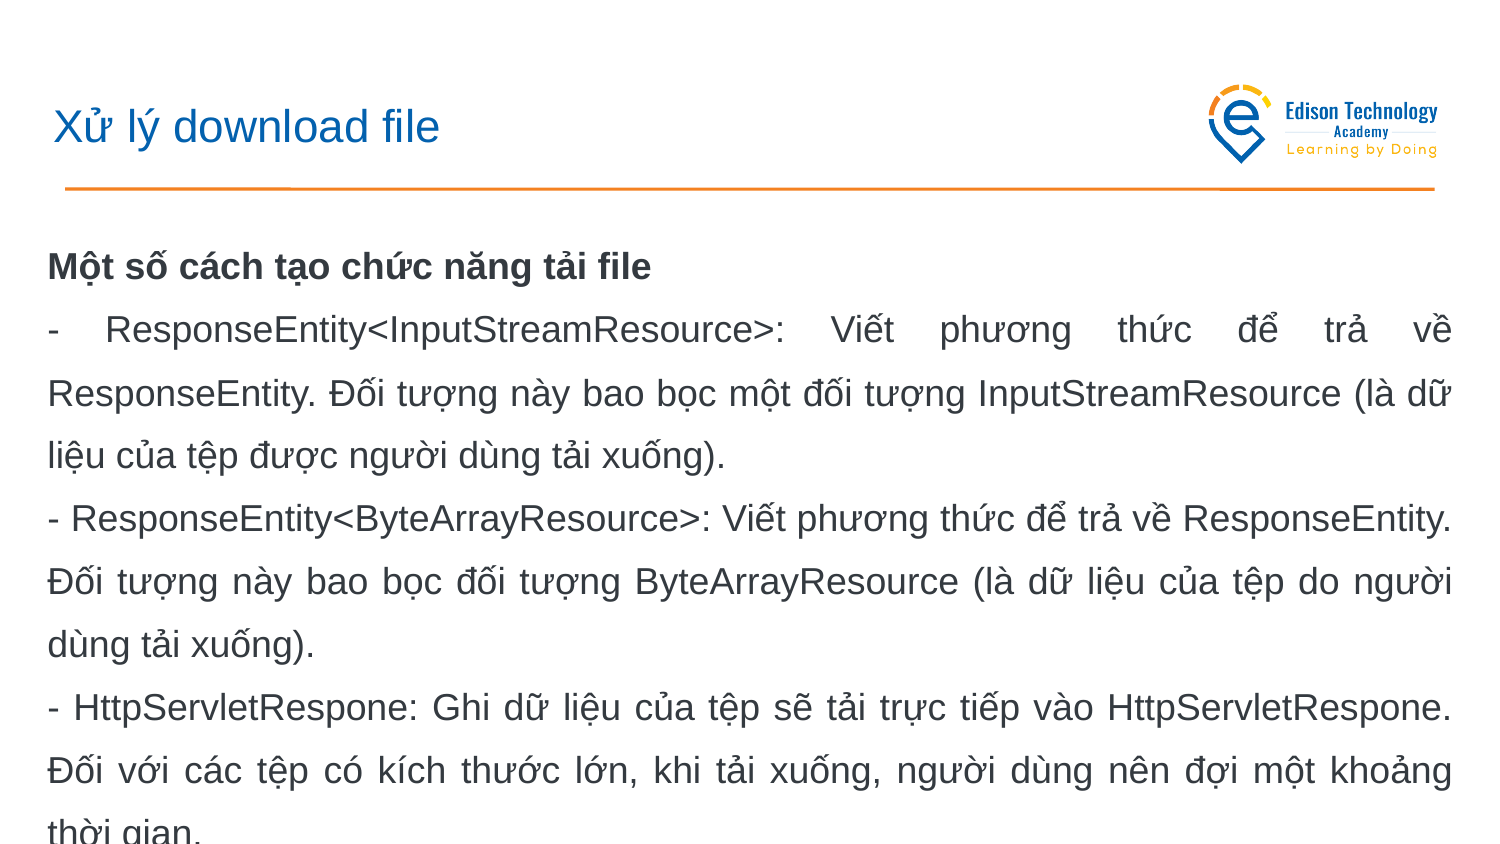

# Xử lý download file
Một số cách tạo chức năng tải file
- ResponseEntity<InputStreamResource>: Viết phương thức để trả về ResponseEntity. Đối tượng này bao bọc một đối tượng InputStreamResource (là dữ liệu của tệp được người dùng tải xuống).
- ResponseEntity<ByteArrayResource>: Viết phương thức để trả về ResponseEntity. Đối tượng này bao bọc đối tượng ByteArrayResource (là dữ liệu của tệp do người dùng tải xuống).
- HttpServletRespone: Ghi dữ liệu của tệp sẽ tải trực tiếp vào HttpServletRespone. Đối với các tệp có kích thước lớn, khi tải xuống, người dùng nên đợi một khoảng thời gian.